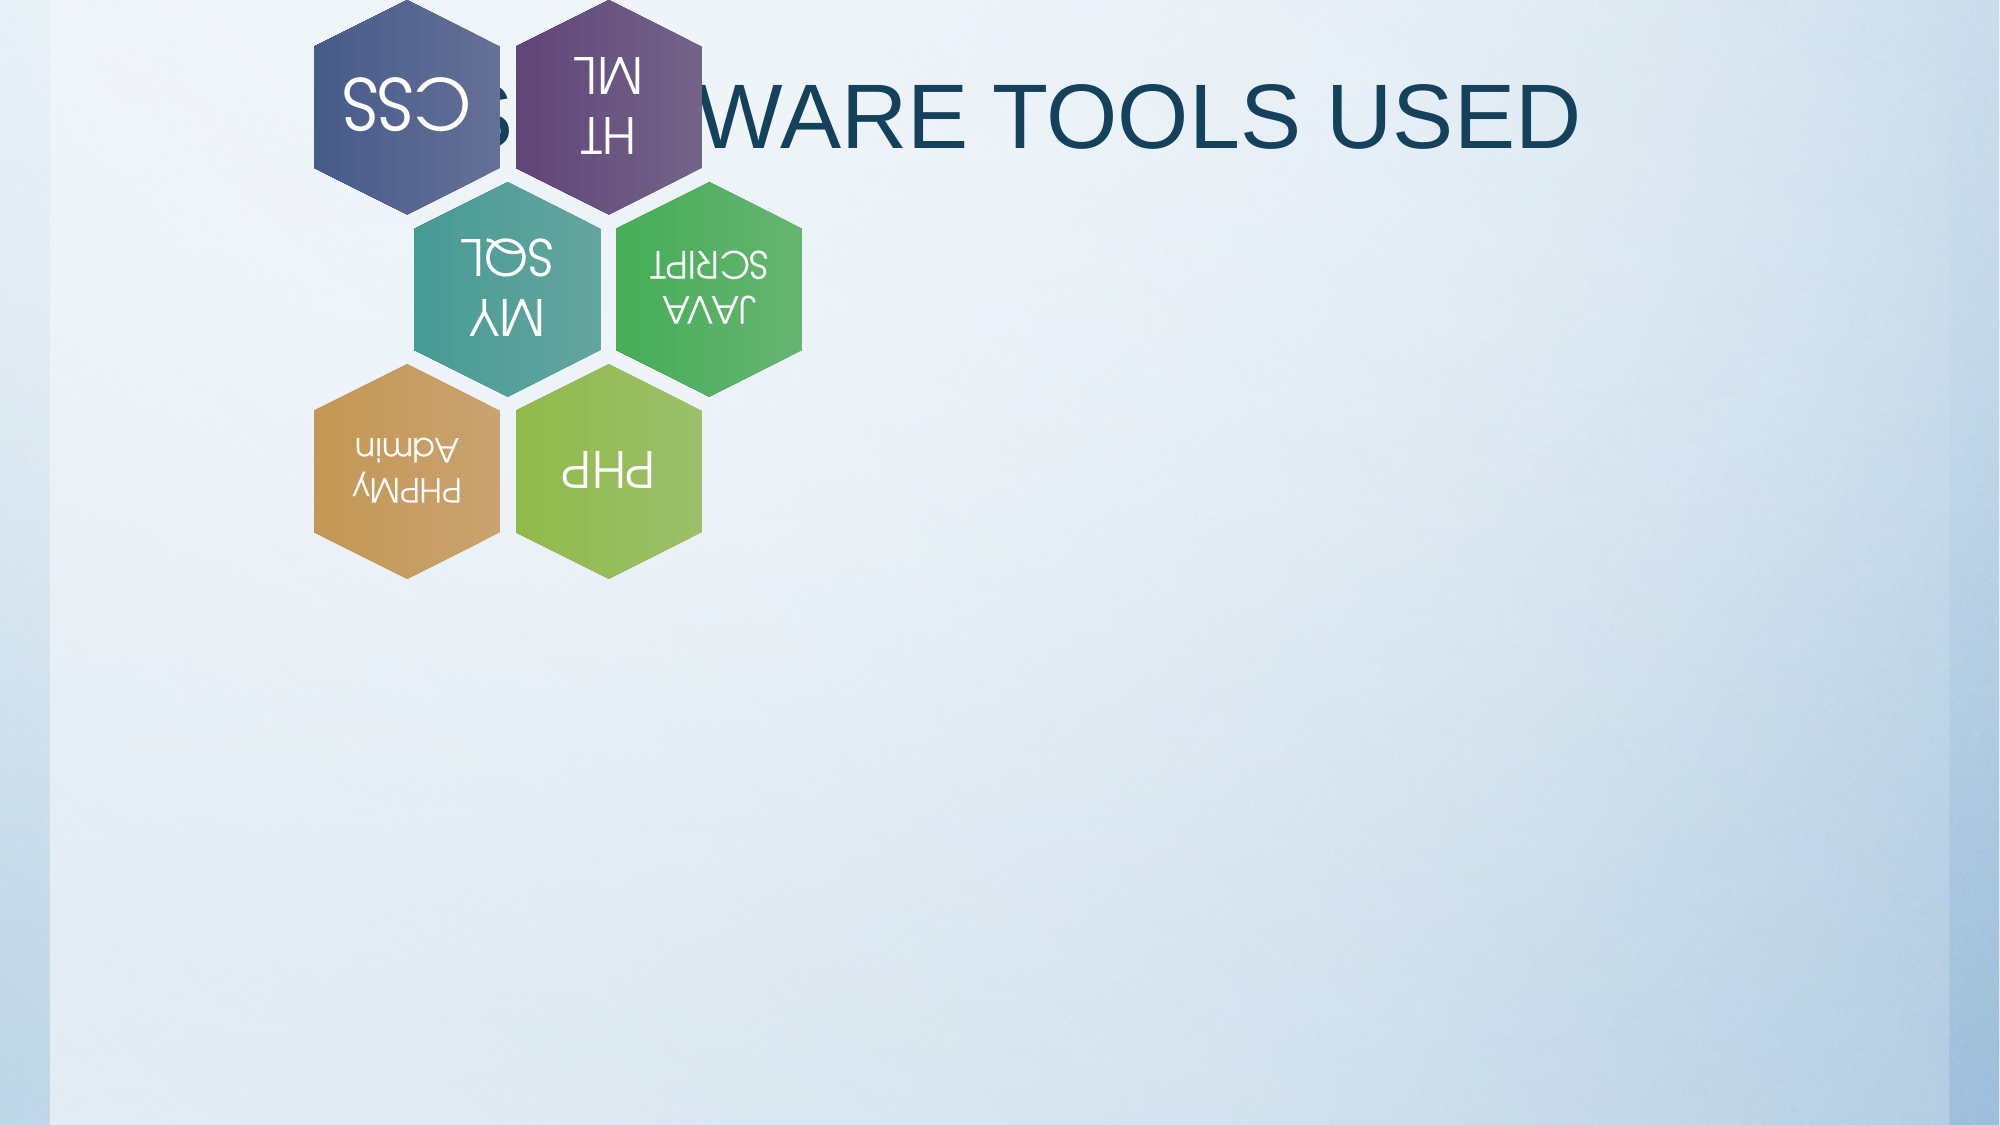

# SOFTWARE TOOLS USED
HTML

CSS
MYSQL

JAVA SCRIPT
PHP

PHPMyAdmin